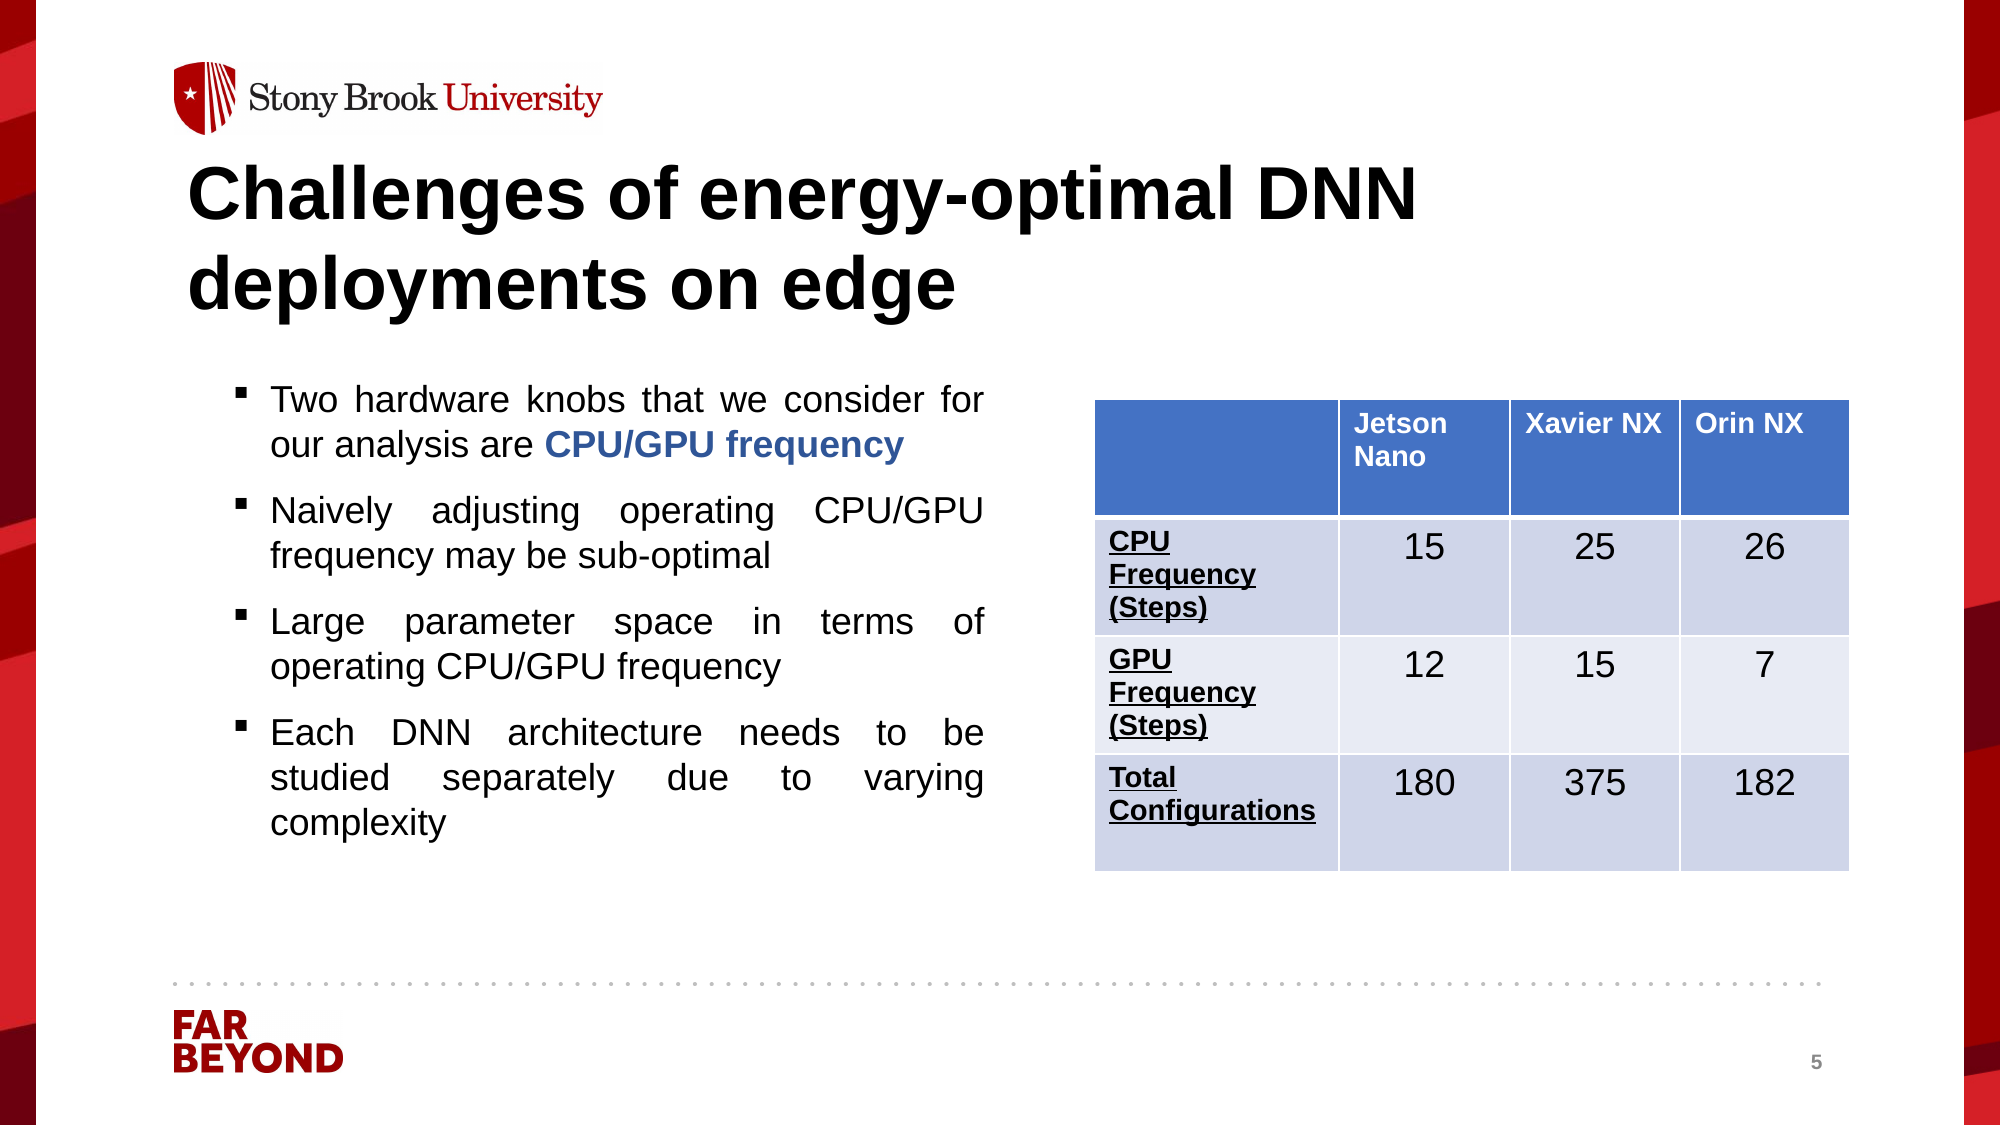

Challenges of energy-optimal DNN deployments on edge
Two hardware knobs that we consider for our analysis are CPU/GPU frequency
Naively adjusting operating CPU/GPU frequency may be sub-optimal
Large parameter space in terms of operating CPU/GPU frequency
Each DNN architecture needs to be studied separately due to varying complexity

|  | Jetson Nano | Xavier NX | Orin NX |
| --- | --- | --- | --- |
| CPU Frequency (Steps) | 15 | 25 | 26 |
| GPU Frequency (Steps) | 12 | 15 | 7 |
| Total Configurations | 180 | 375 | 182 |
5